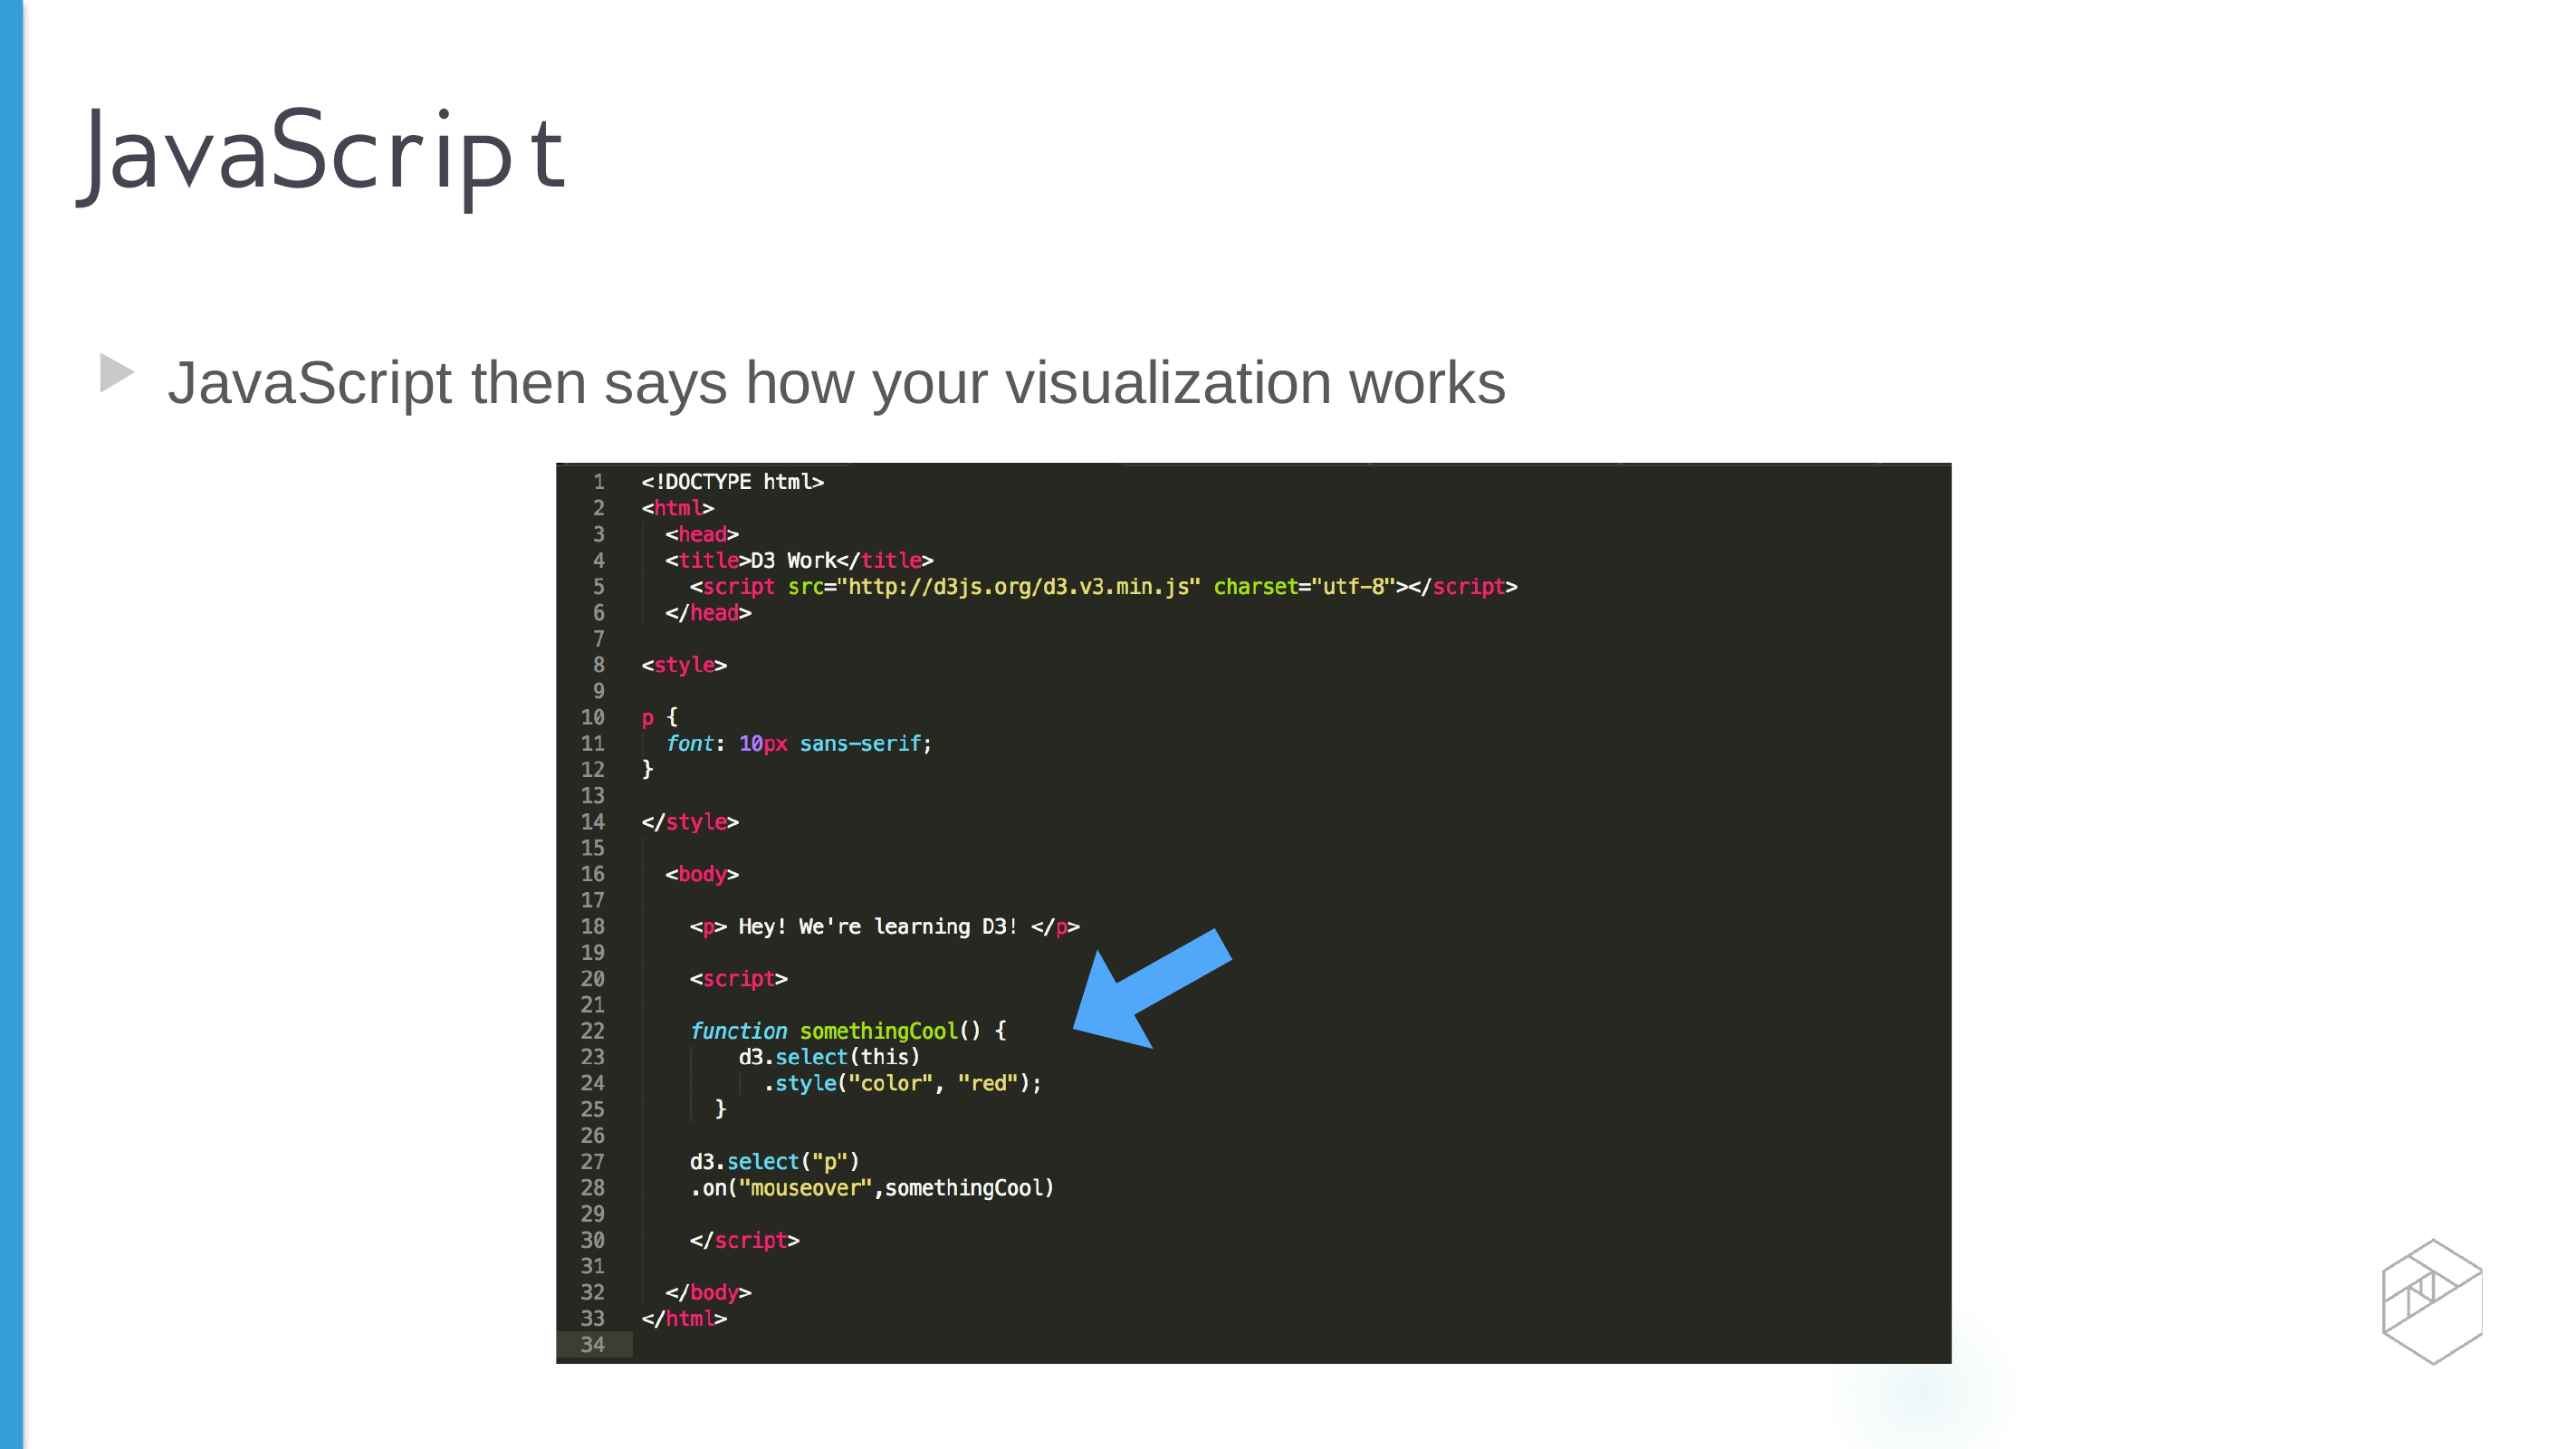

# JavaScript
JavaScript then says how your visualization works